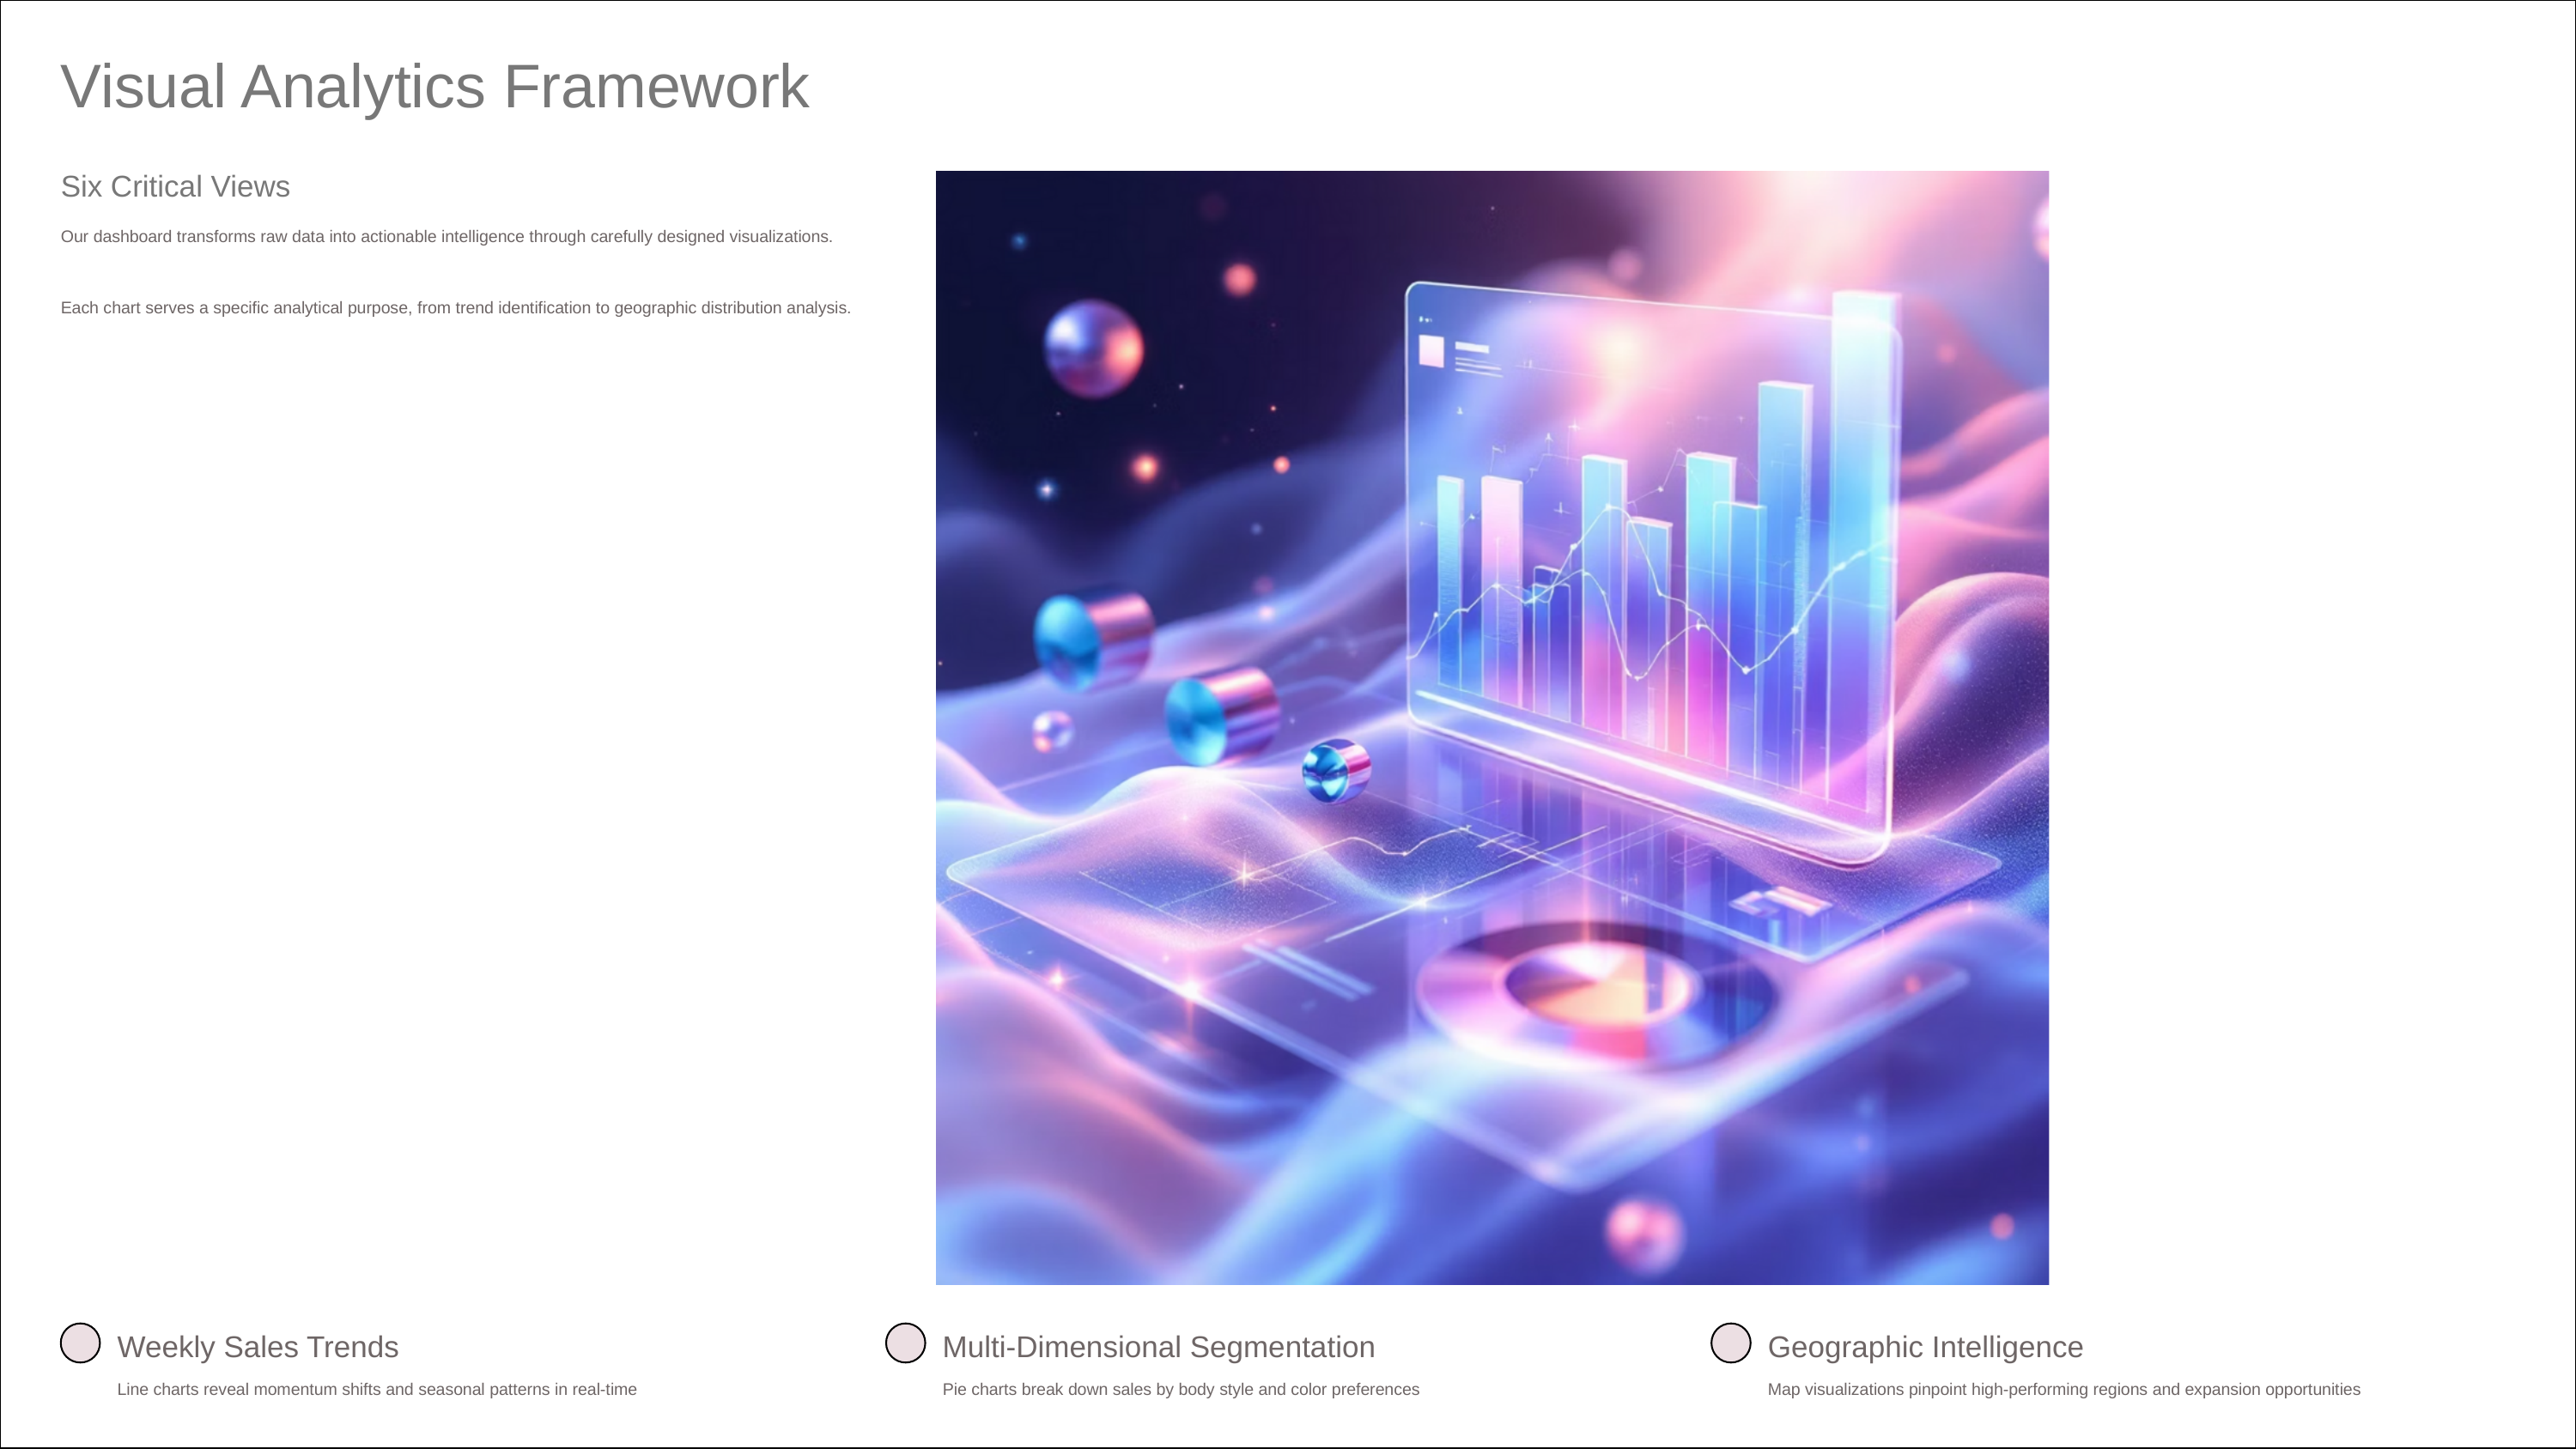

Visual Analytics Framework
Six Critical Views

Our dashboard transforms raw data into actionable intelligence through carefully designed visualizations.
Each chart serves a specific analytical purpose, from trend identification to geographic distribution analysis.

Weekly Sales Trends
Multi-Dimensional Segmentation
Geographic Intelligence
Line charts reveal momentum shifts and seasonal patterns in real-time
Pie charts break down sales by body style and color preferences
Map visualizations pinpoint high-performing regions and expansion opportunities